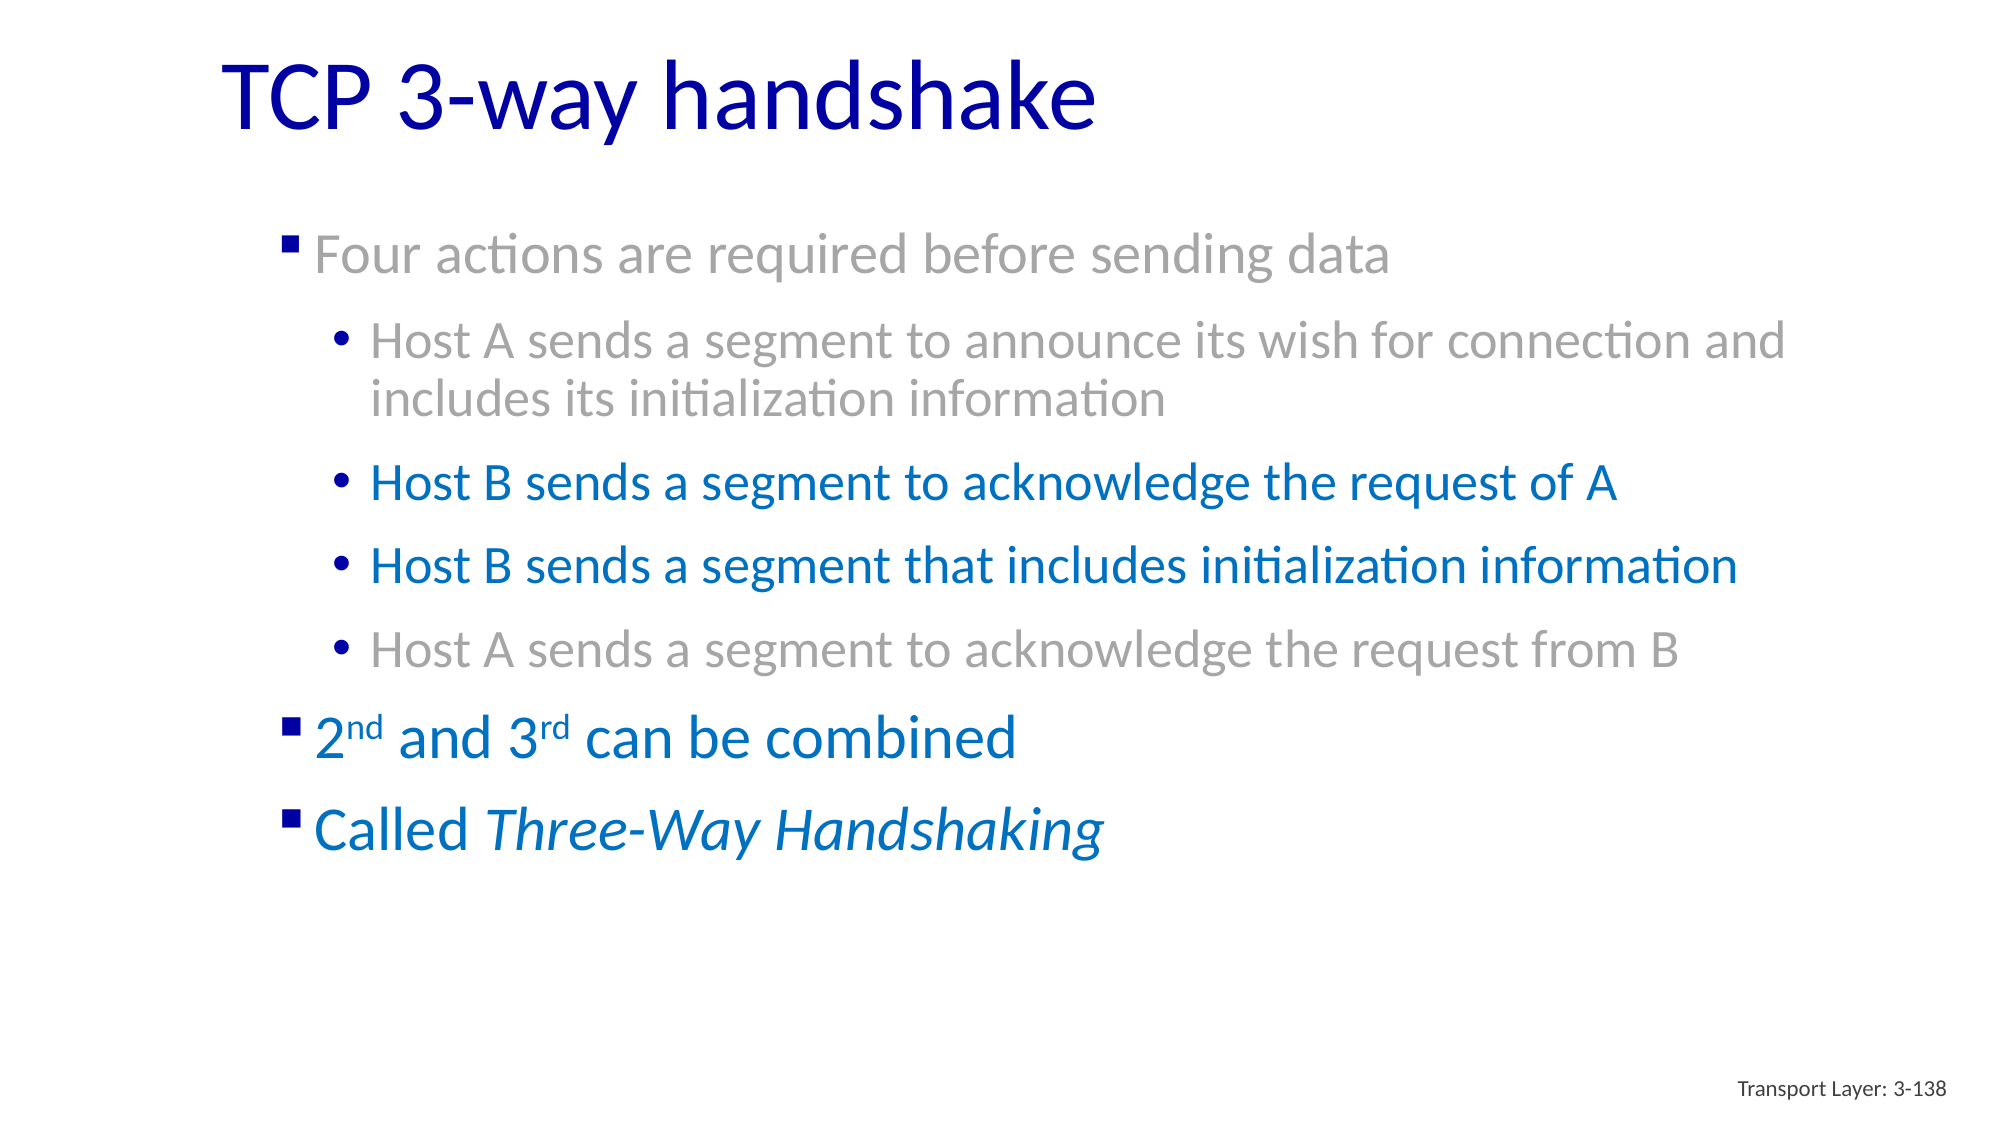

# TCP 3-way handshake
Four actions are required before sending data
Host A sends a segment to announce its wish for connection and includes its initialization information
Host B sends a segment to acknowledge the request of A
Host B sends a segment that includes initialization information
Host A sends a segment to acknowledge the request from B
2nd and 3rd can be combined
Called Three-Way Handshaking
Transport Layer: 3-138